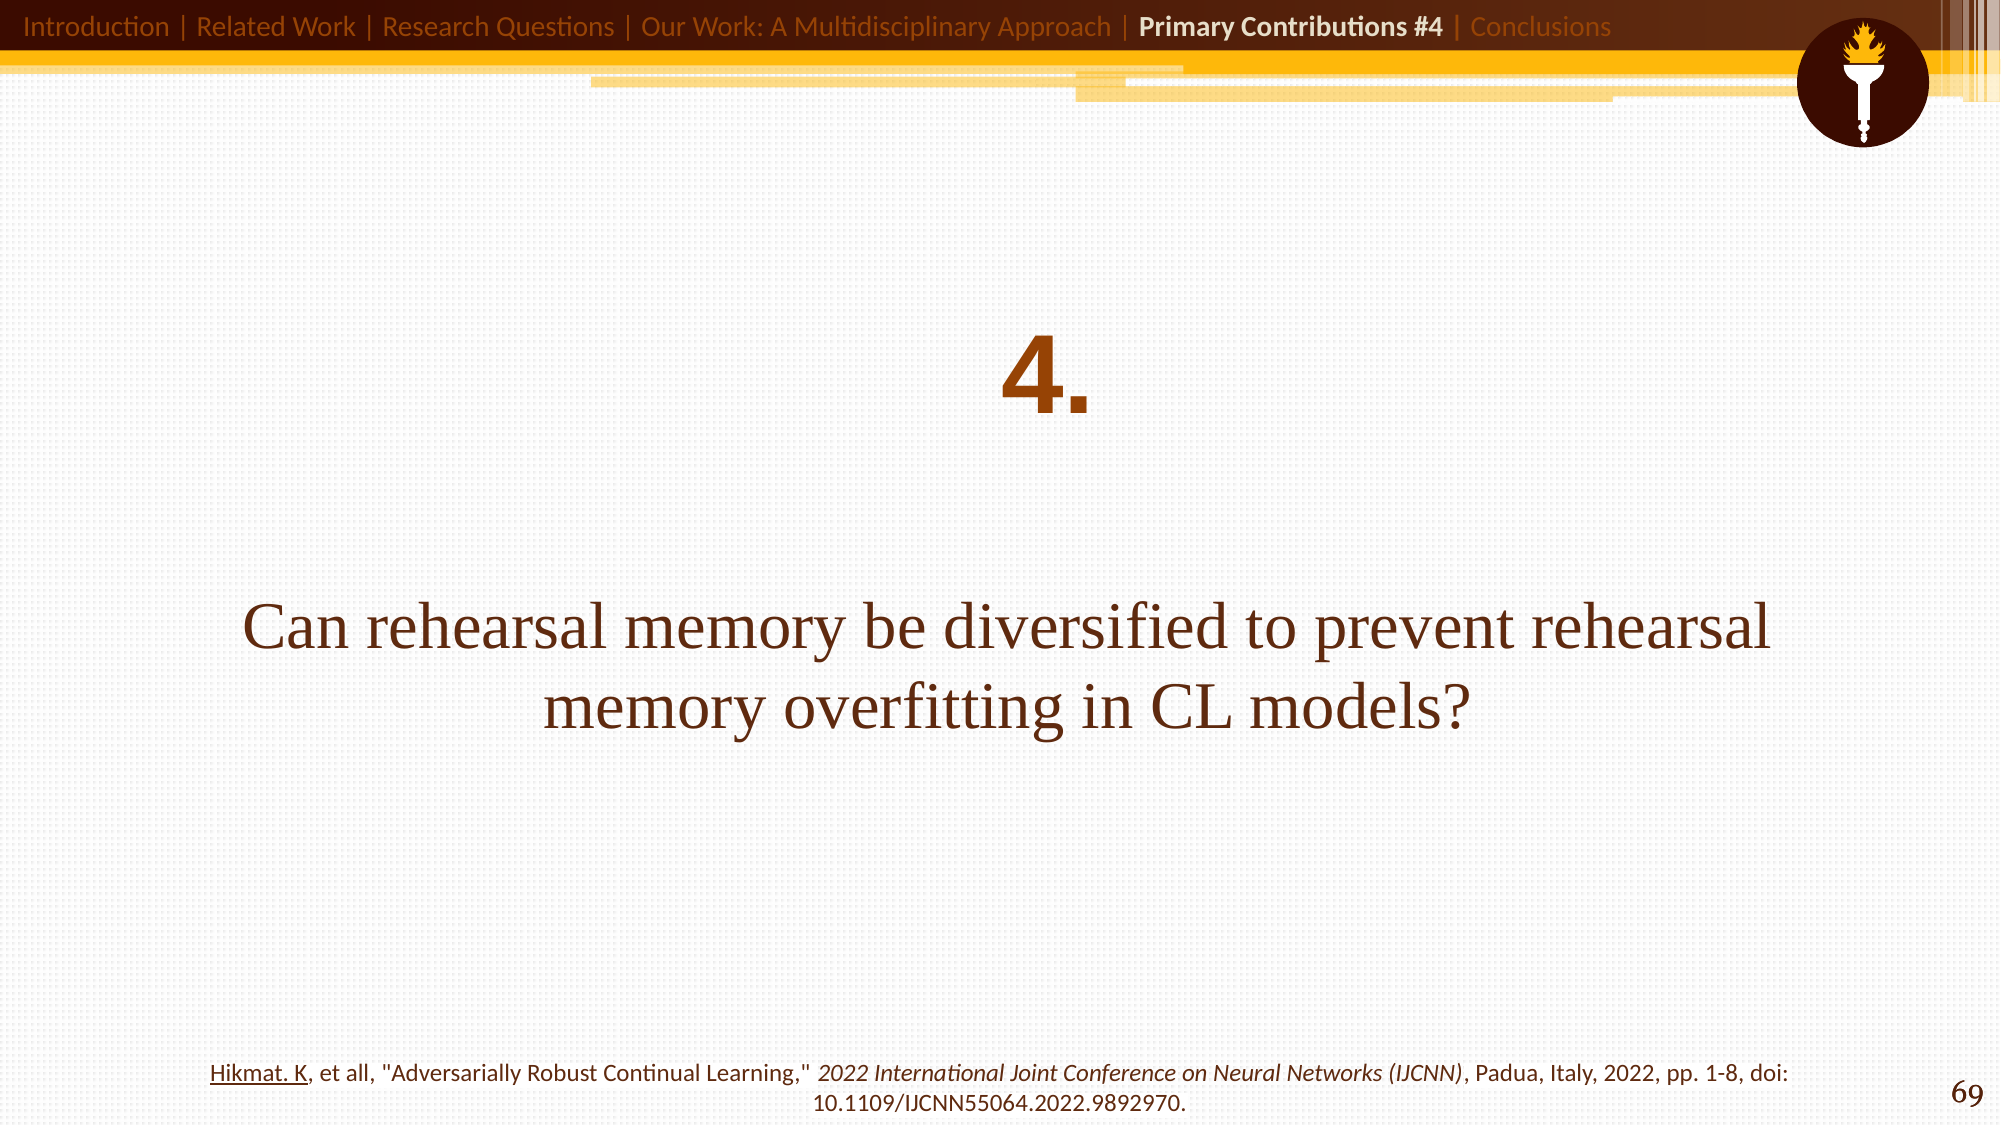

Introduction | Related Work | Research Questions | Our Work: A Multidisciplinary Approach | Primary Contributions #4 | Conclusions
4.
# Can rehearsal memory be diversified to prevent rehearsal memory overfitting in CL models?
Hikmat. K, et all, "Adversarially Robust Continual Learning," 2022 International Joint Conference on Neural Networks (IJCNN), Padua, Italy, 2022, pp. 1-8, doi: 10.1109/IJCNN55064.2022.9892970.